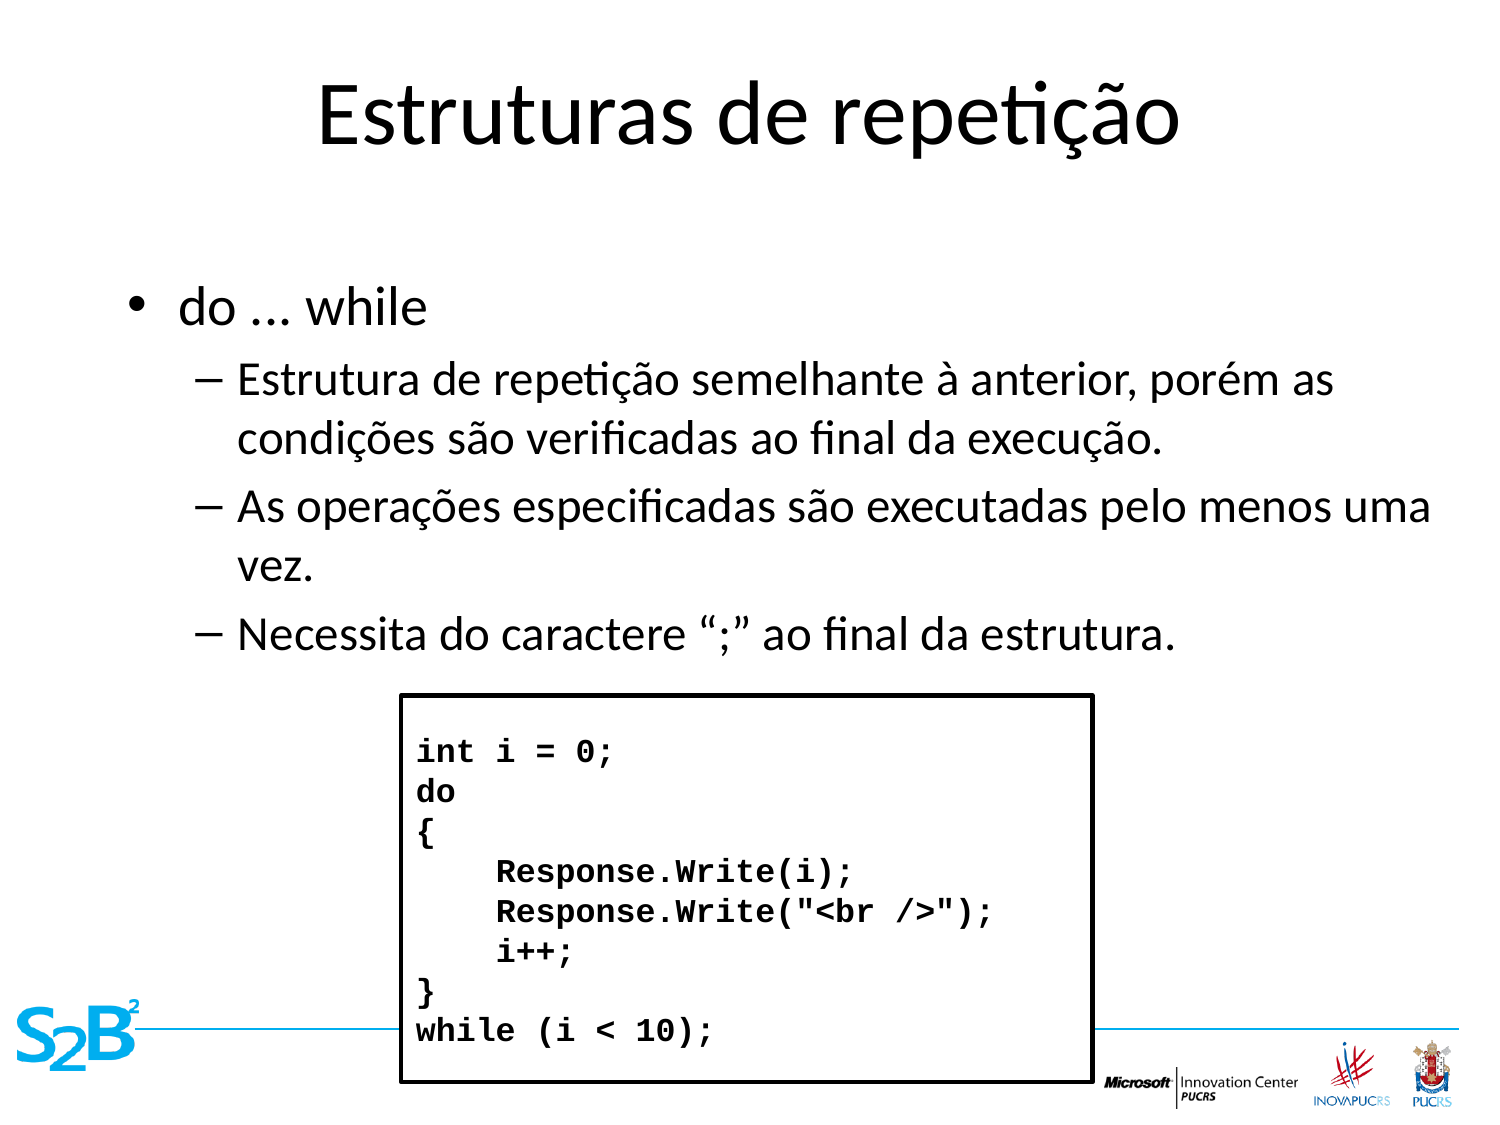

# Estruturas de repetição
do ... while
Estrutura de repetição semelhante à anterior, porém as condições são verificadas ao final da execução.
As operações especificadas são executadas pelo menos uma vez.
Necessita do caractere “;” ao final da estrutura.
int i = 0;
do
{
    Response.Write(i);
    Response.Write("<br />");
    i++;
}
while (i < 10);